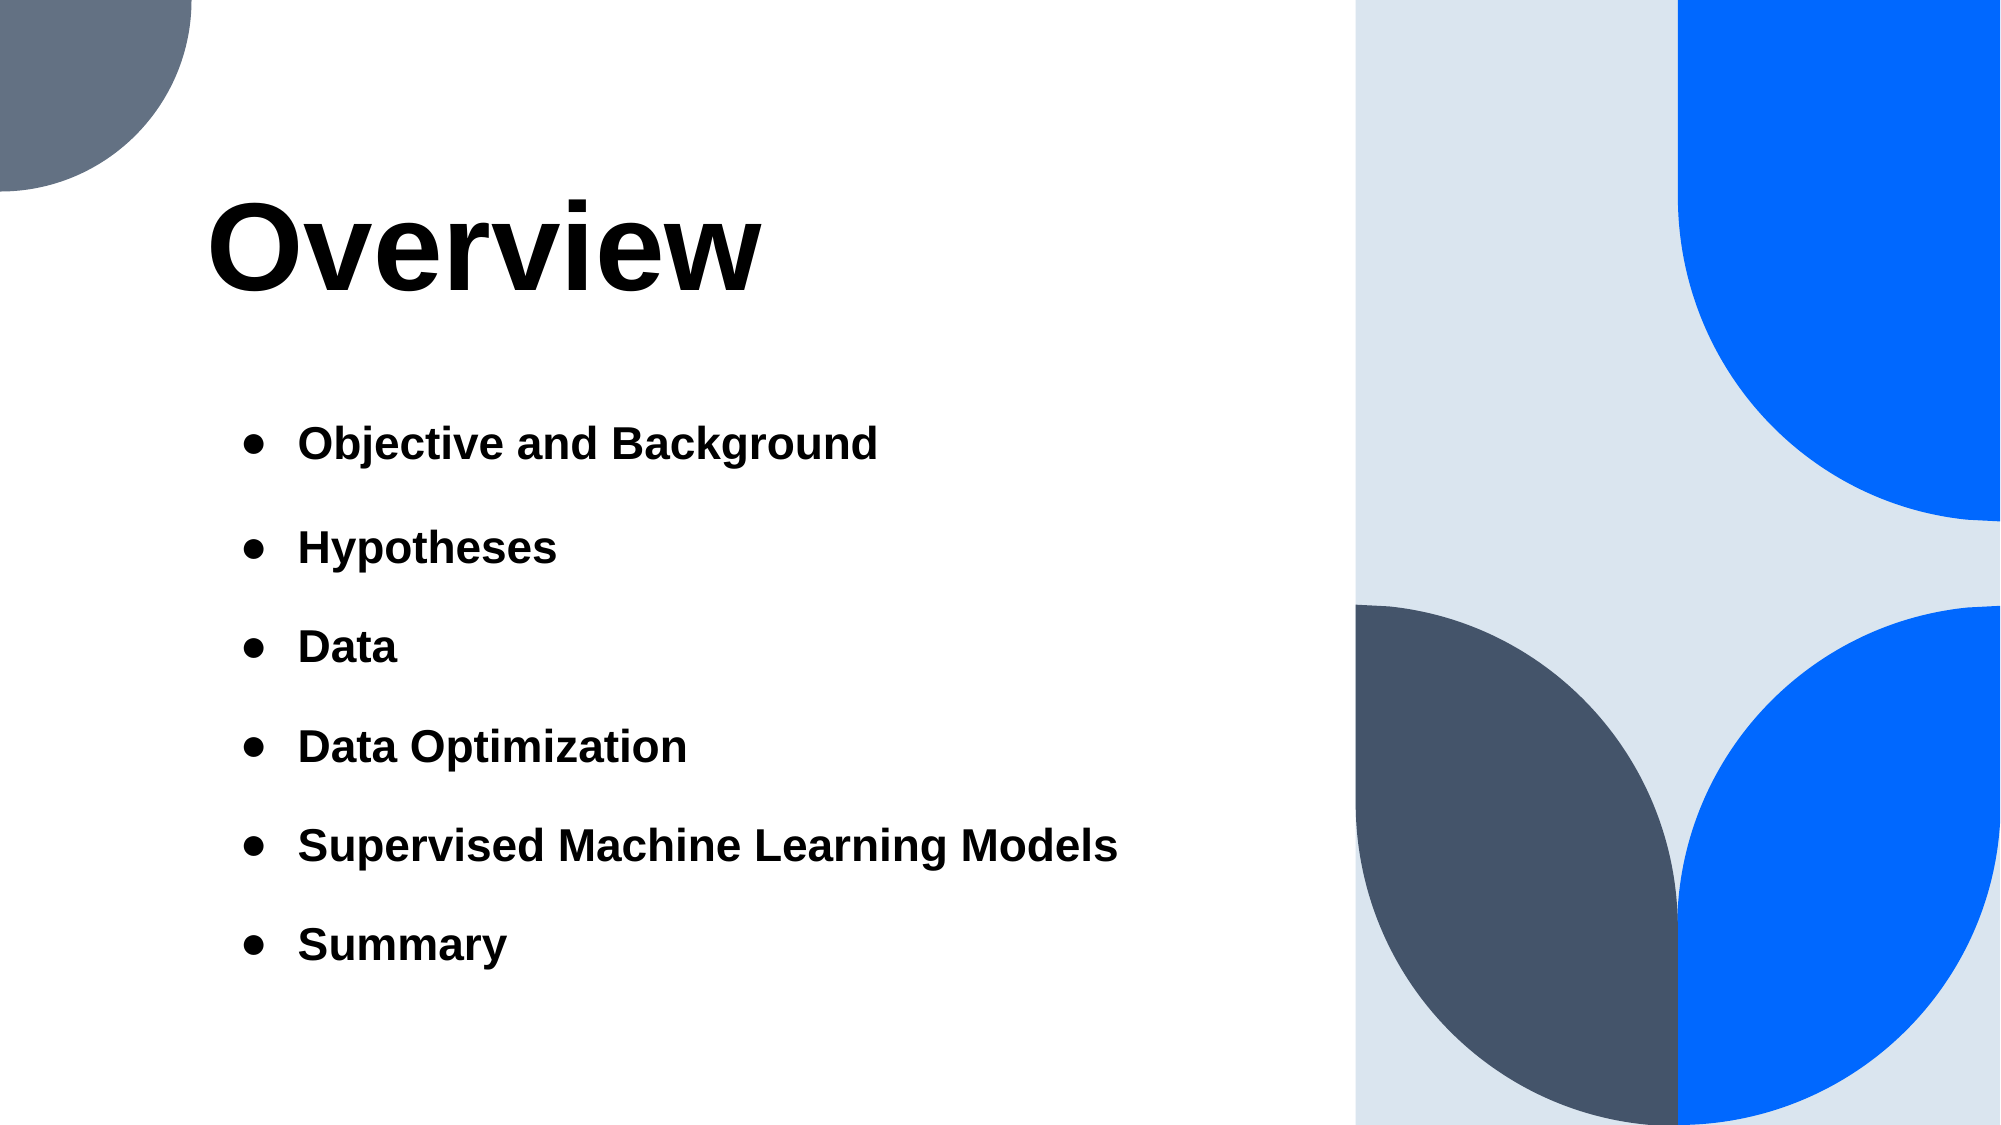

# Overview
Objective and Background
Hypotheses
Data
Data Optimization
Supervised Machine Learning Models
Summary